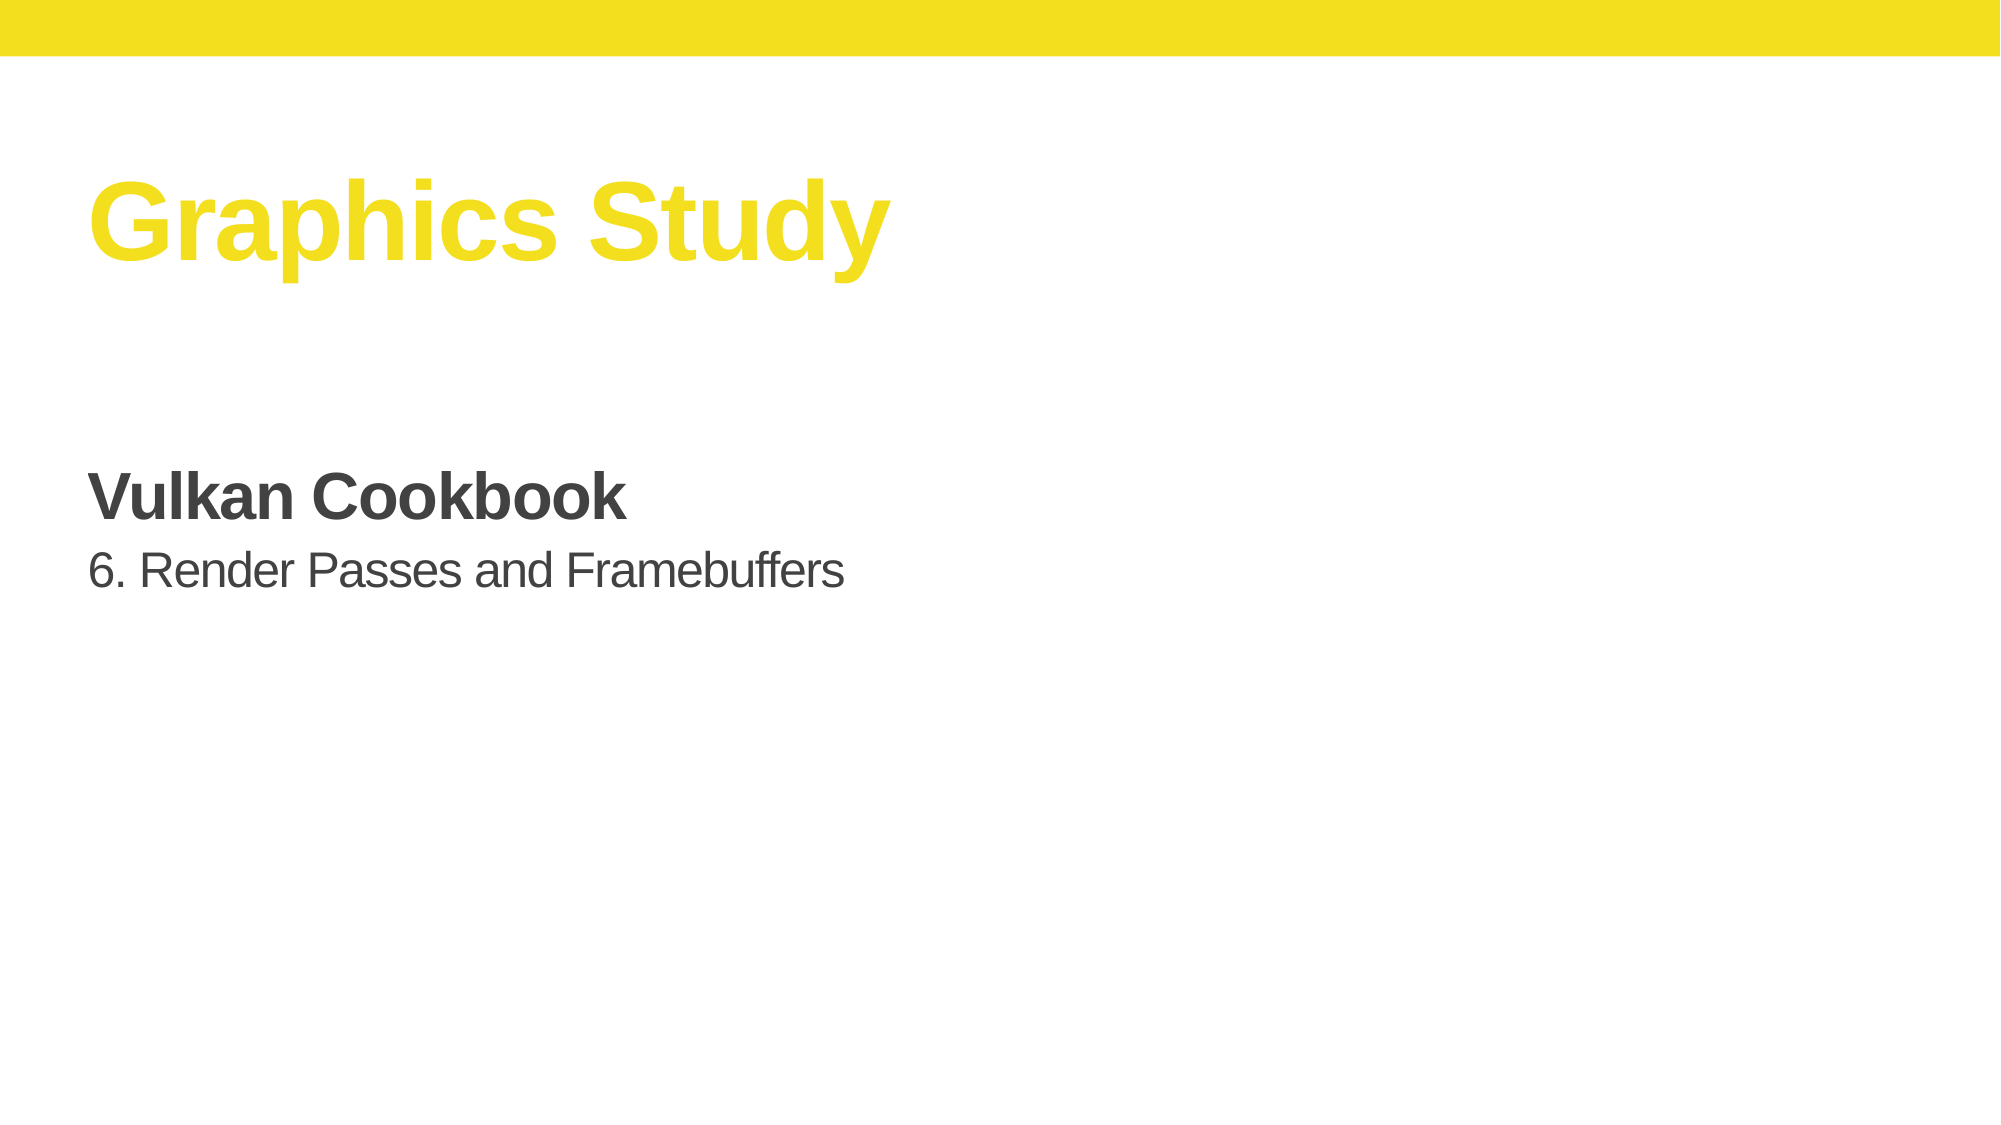

# Graphics Study
Vulkan Cookbook
6. Render Passes and Framebuffers